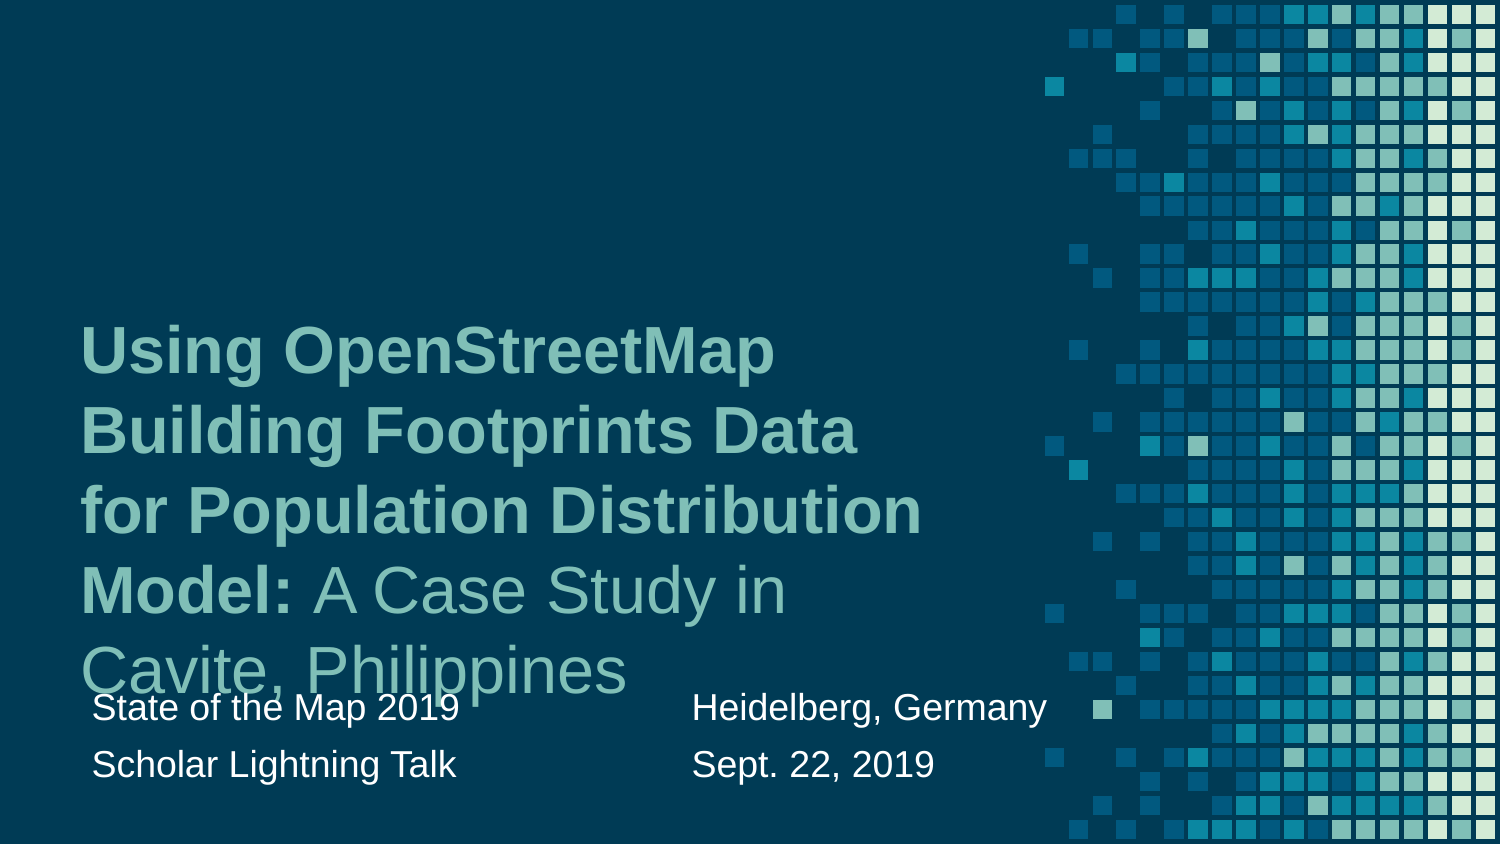

# Using OpenStreetMap Building Footprints Data for Population Distribution Model: A Case Study in Cavite, Philippines
State of the Map 2019		Heidelberg, Germany
Scholar Lightning Talk		Sept. 22, 2019